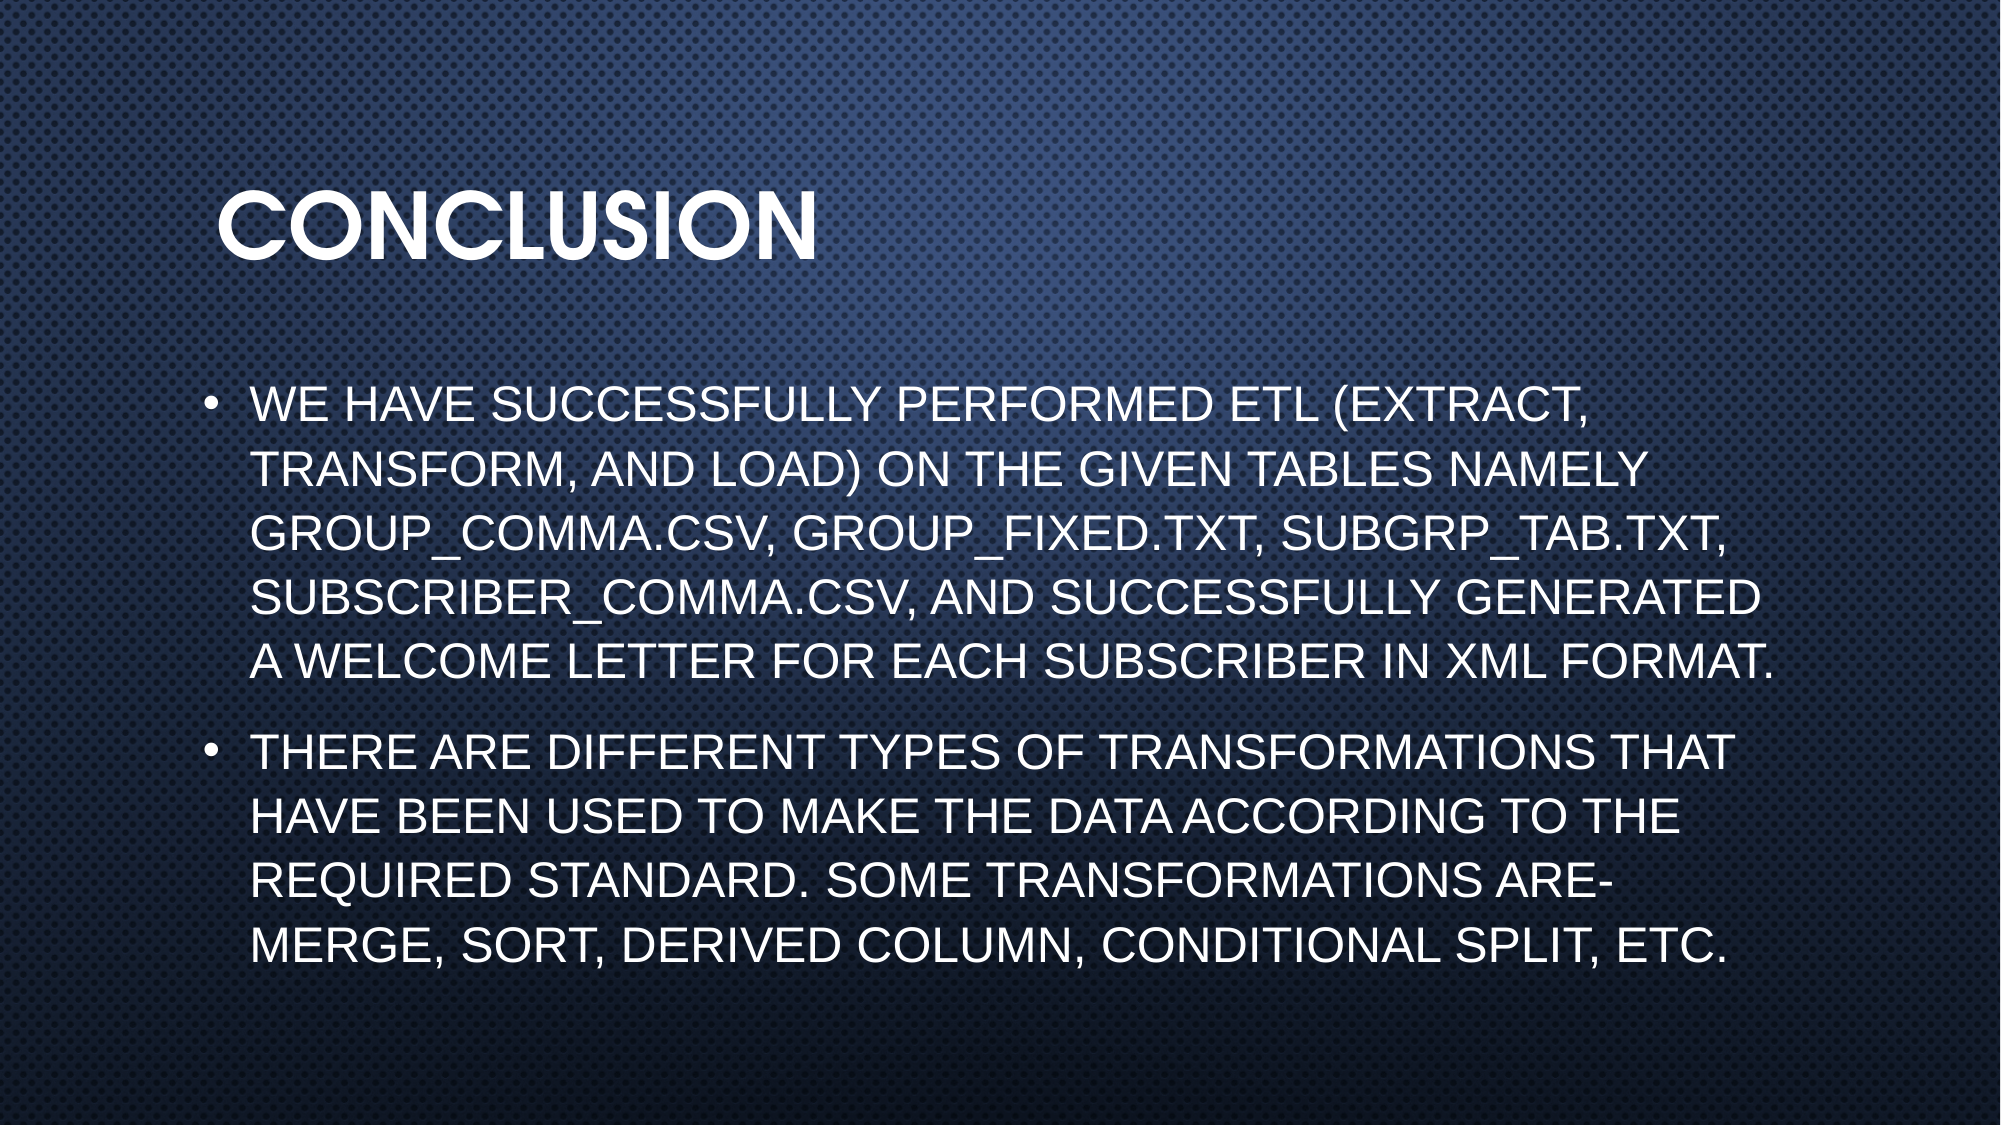

# conclusion
We have successfully performed ETL (Extract, Transform, and Load) on the given tables namely Group_comma.csv, Group_fixed.txt, Subgrp_tab.txt, Subscriber_comma.csv, and successfully generated a Welcome letter for each Subscriber in XML format.
There are different types of Transformations that have been used to make the data according to the required standard. Some transformations are- merge, sort, derived column, conditional split, etc.